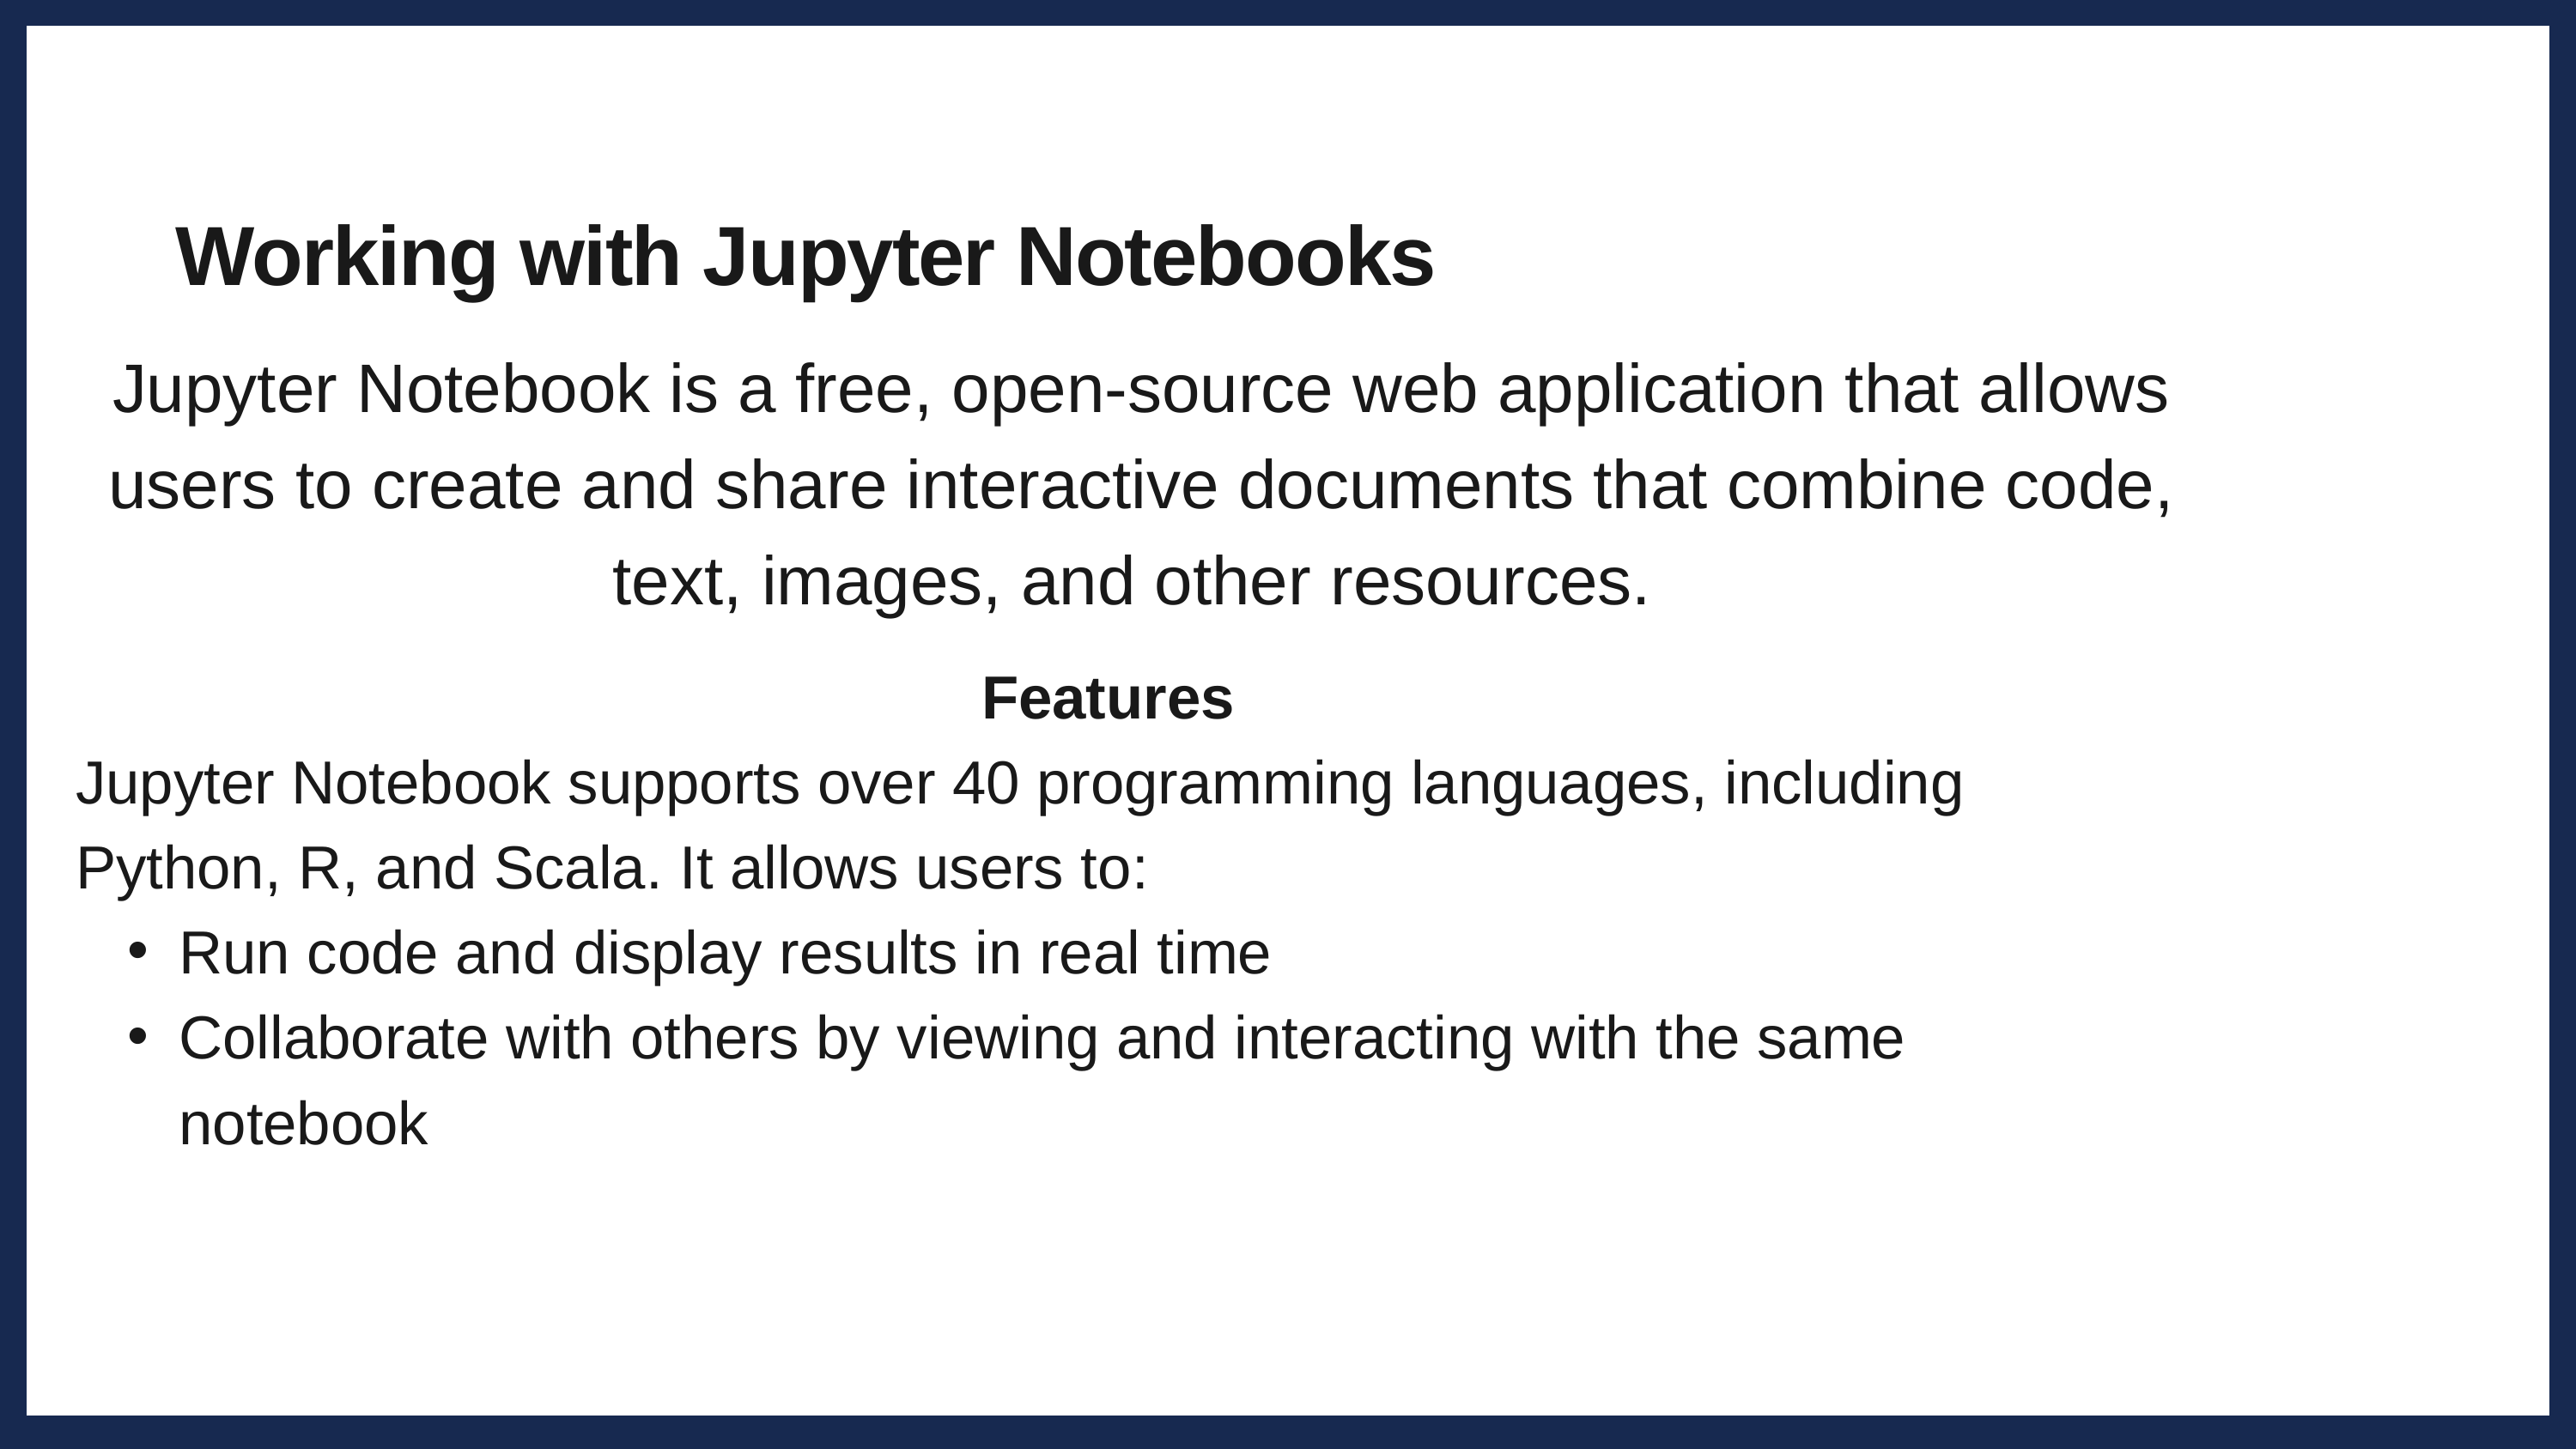

Working with Jupyter Notebooks
Jupyter Notebook is a free, open-source web application that allows users to create and share interactive documents that combine code, text, images, and other resources.
Features
Jupyter Notebook supports over 40 programming languages, including Python, R, and Scala. It allows users to:
Run code and display results in real time
Collaborate with others by viewing and interacting with the same notebook